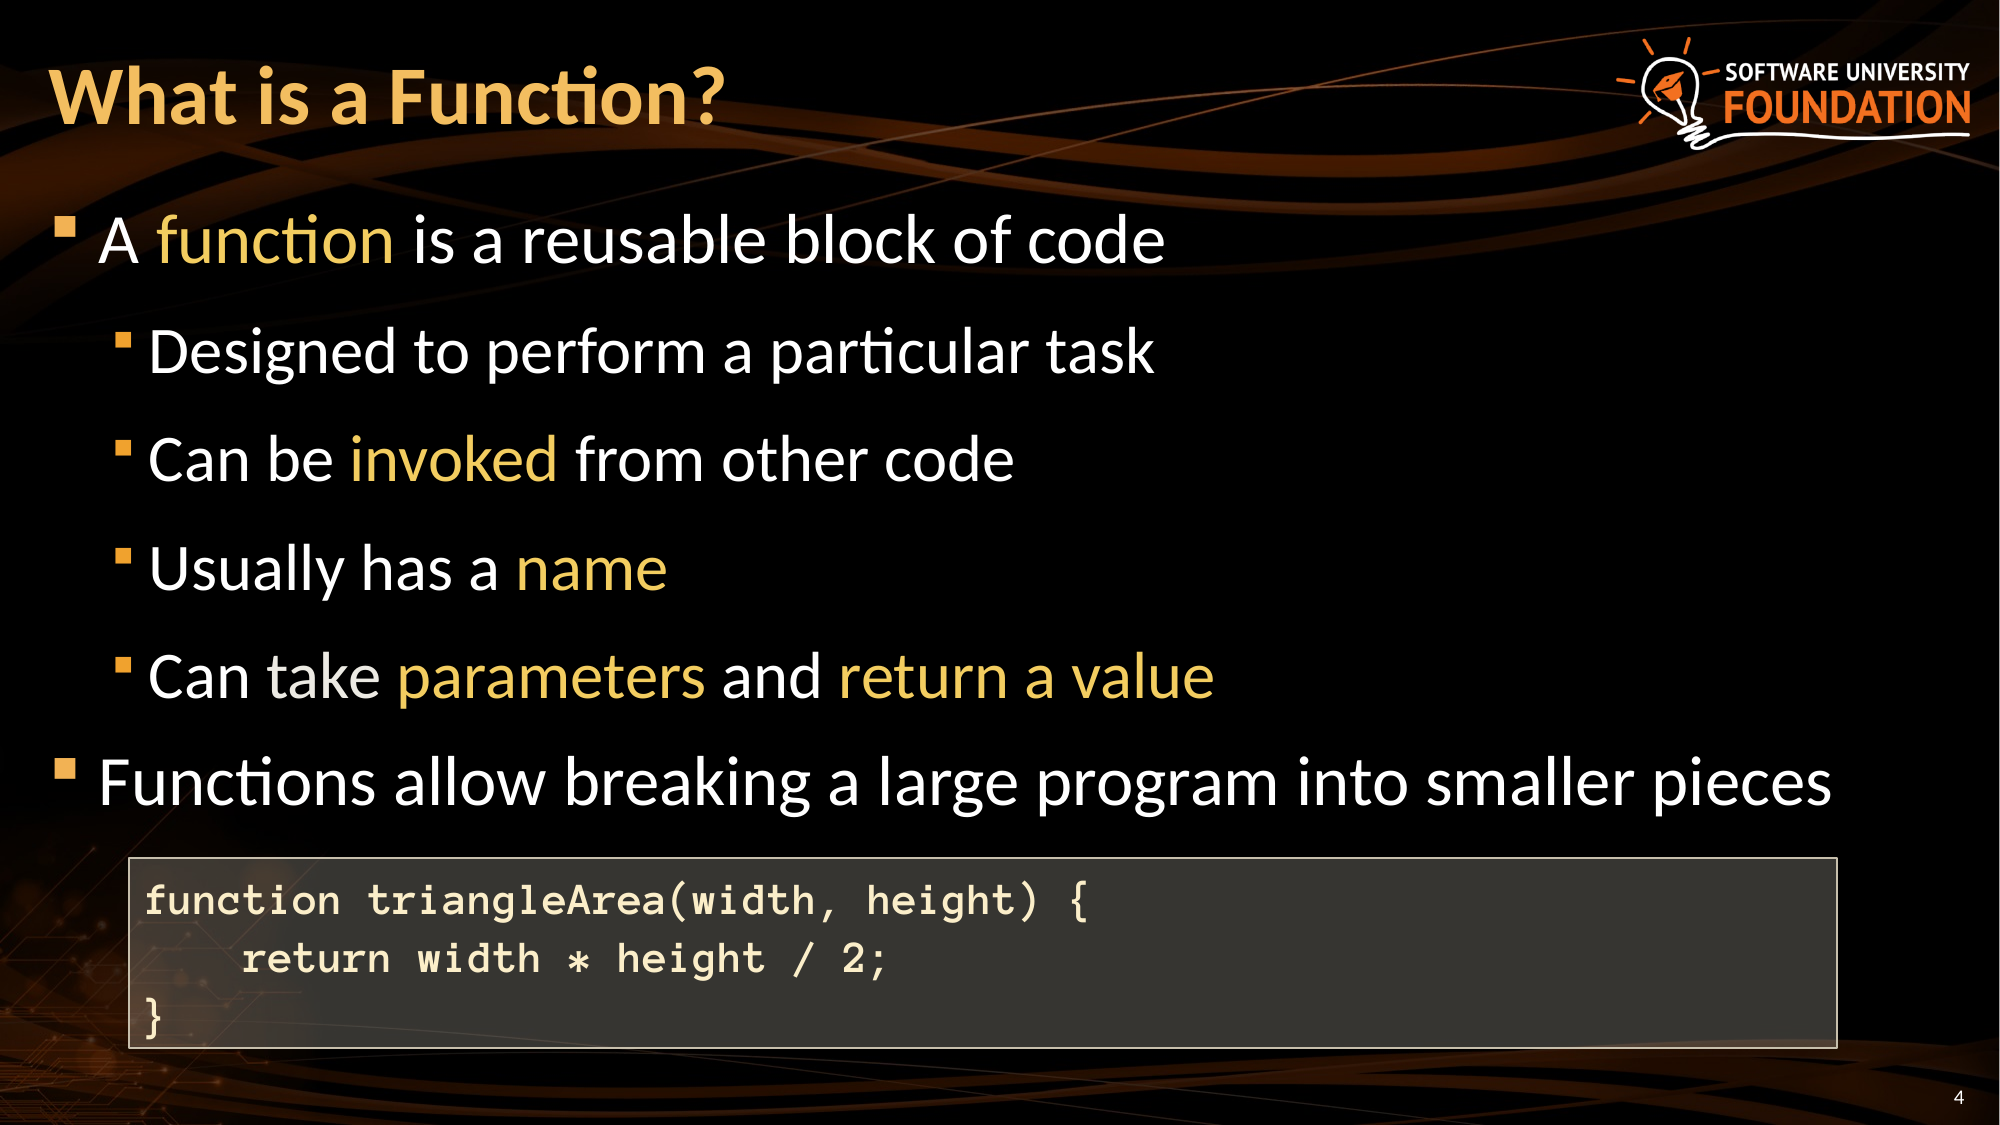

# What is a Function?
A function is a reusable block of code
Designed to perform a particular task
Can be invoked from other code
Usually has a name
Can take parameters and return a value
Functions allow breaking a large program into smaller pieces

function triangleArea(width, height) {
    return width * height / 2;
}
4